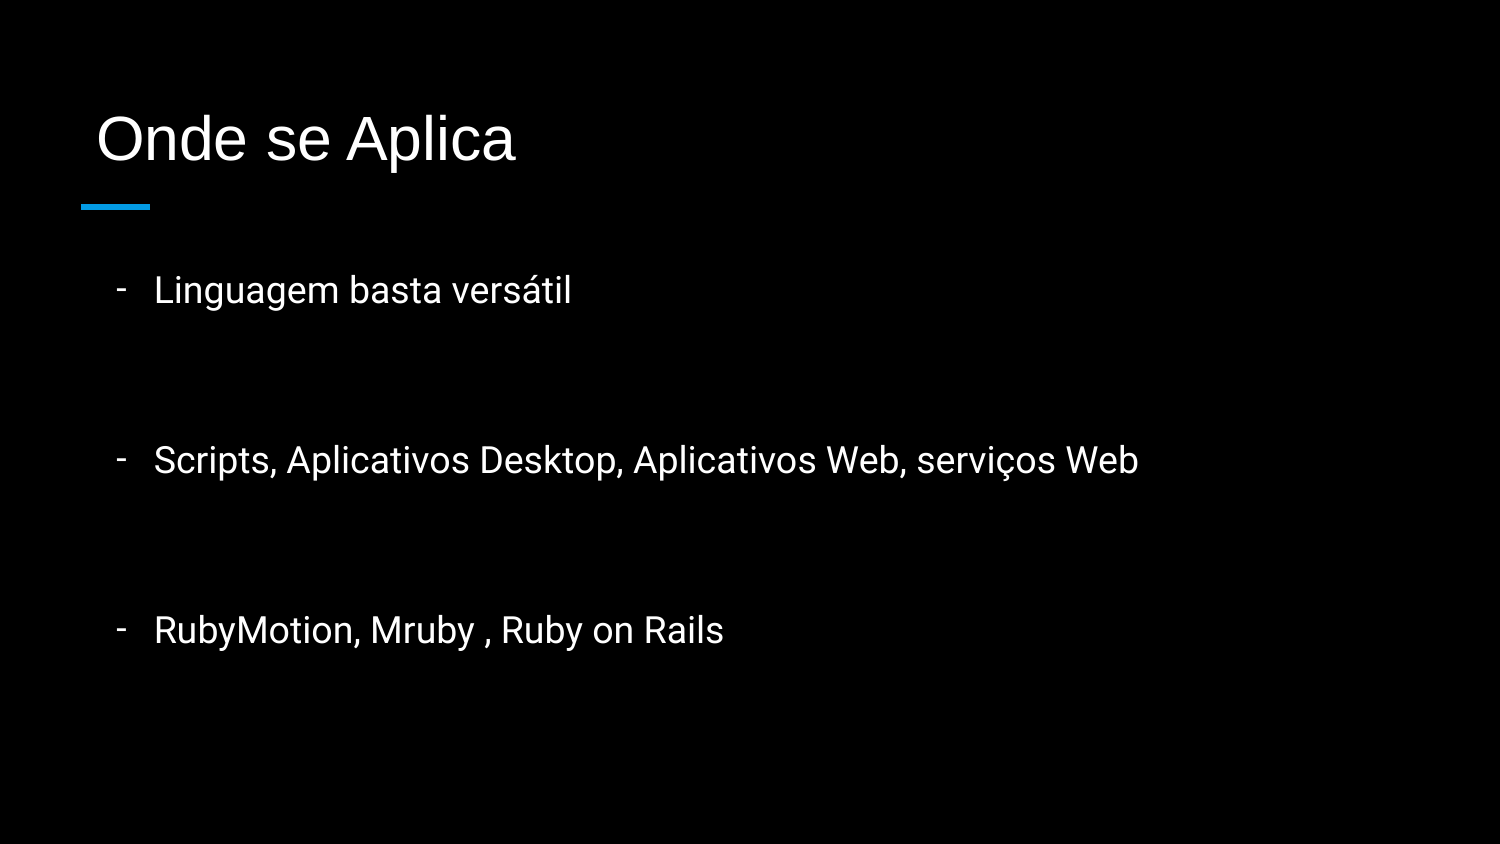

# ­ Onde se Aplica
Linguagem basta versátil

Scripts, Aplicativos Desktop, Aplicativos Web, serviços Web

RubyMotion, Mruby , Ruby on Rails